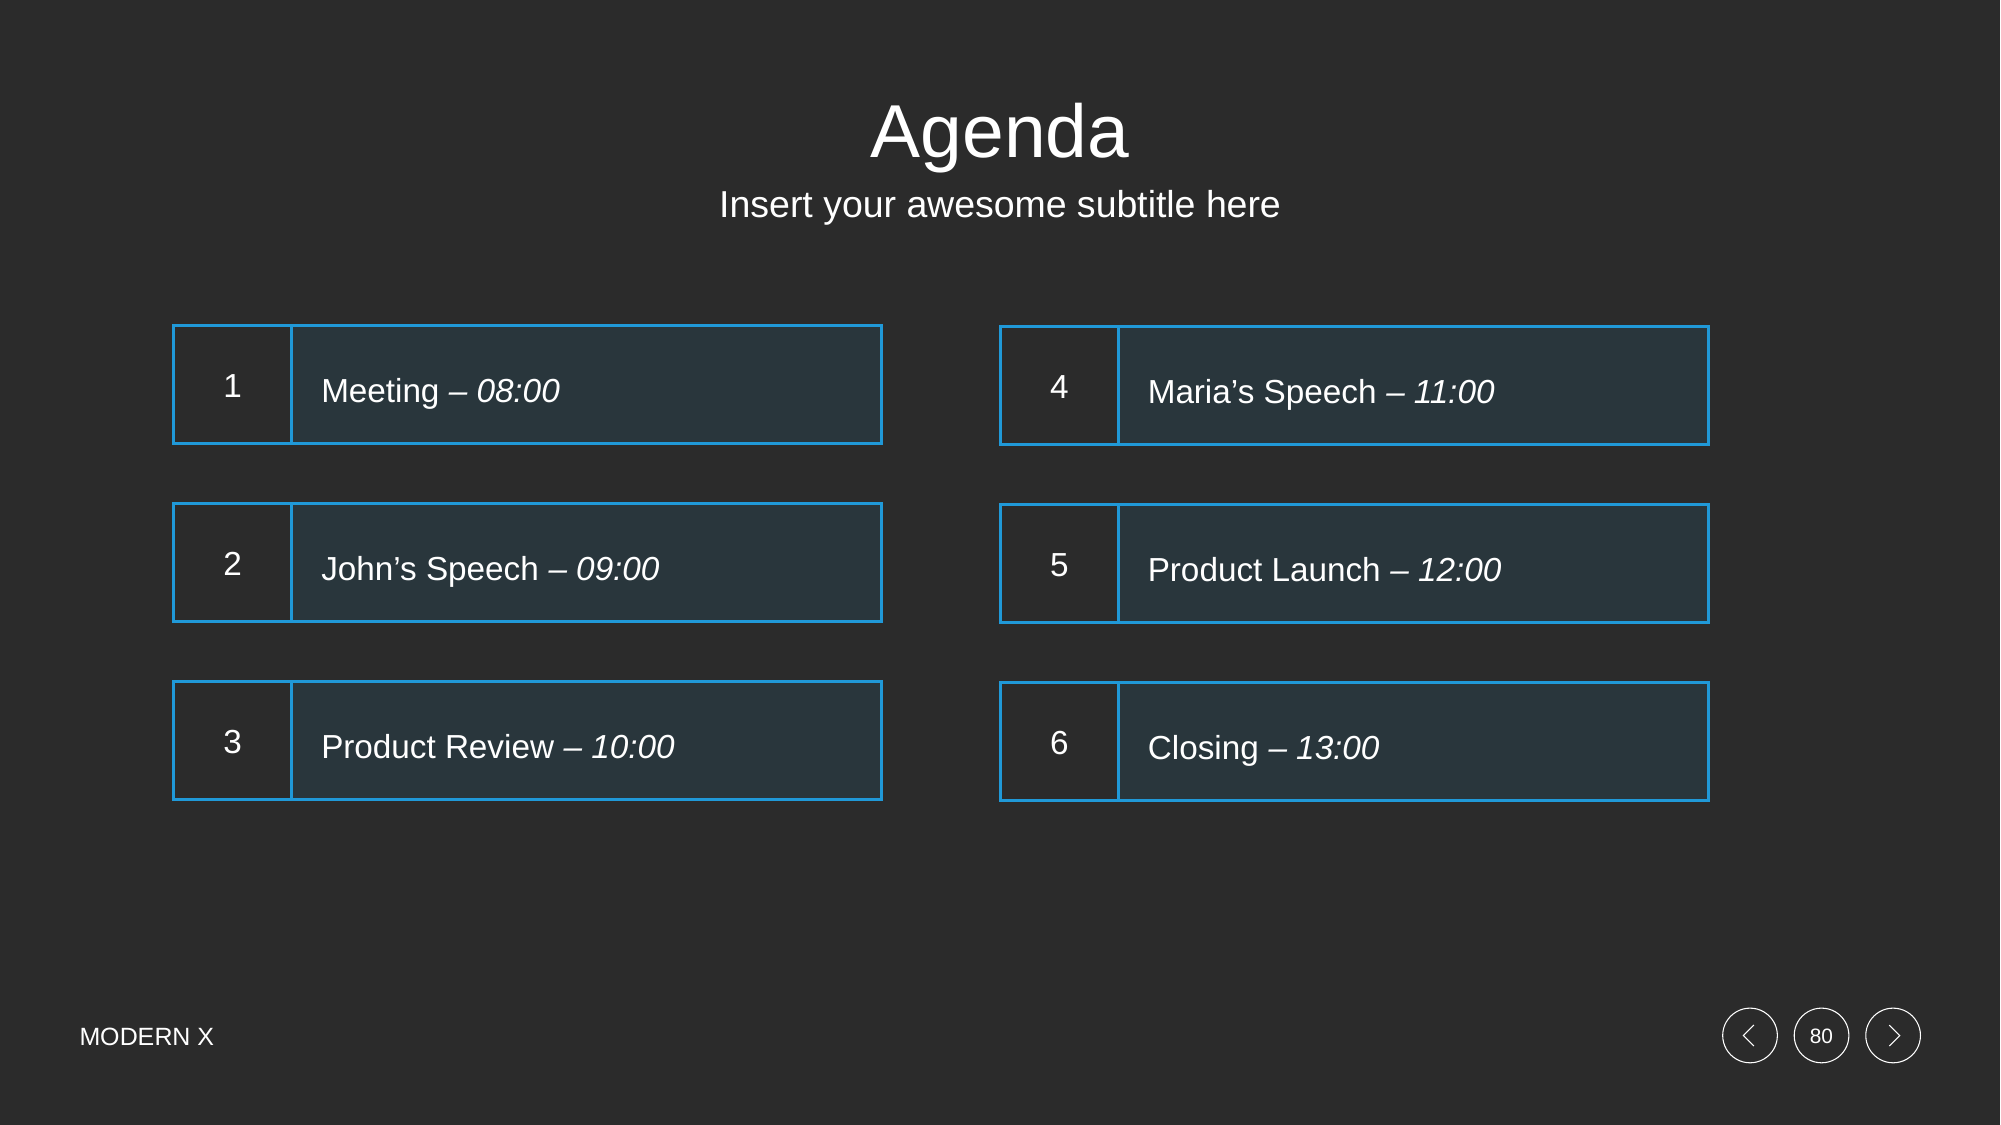

# Agenda
Insert your awesome subtitle here
1
Meeting – 08:00
4
Maria’s Speech – 11:00
2
John’s Speech – 09:00
5
Product Launch – 12:00
3
Product Review – 10:00
6
Closing – 13:00